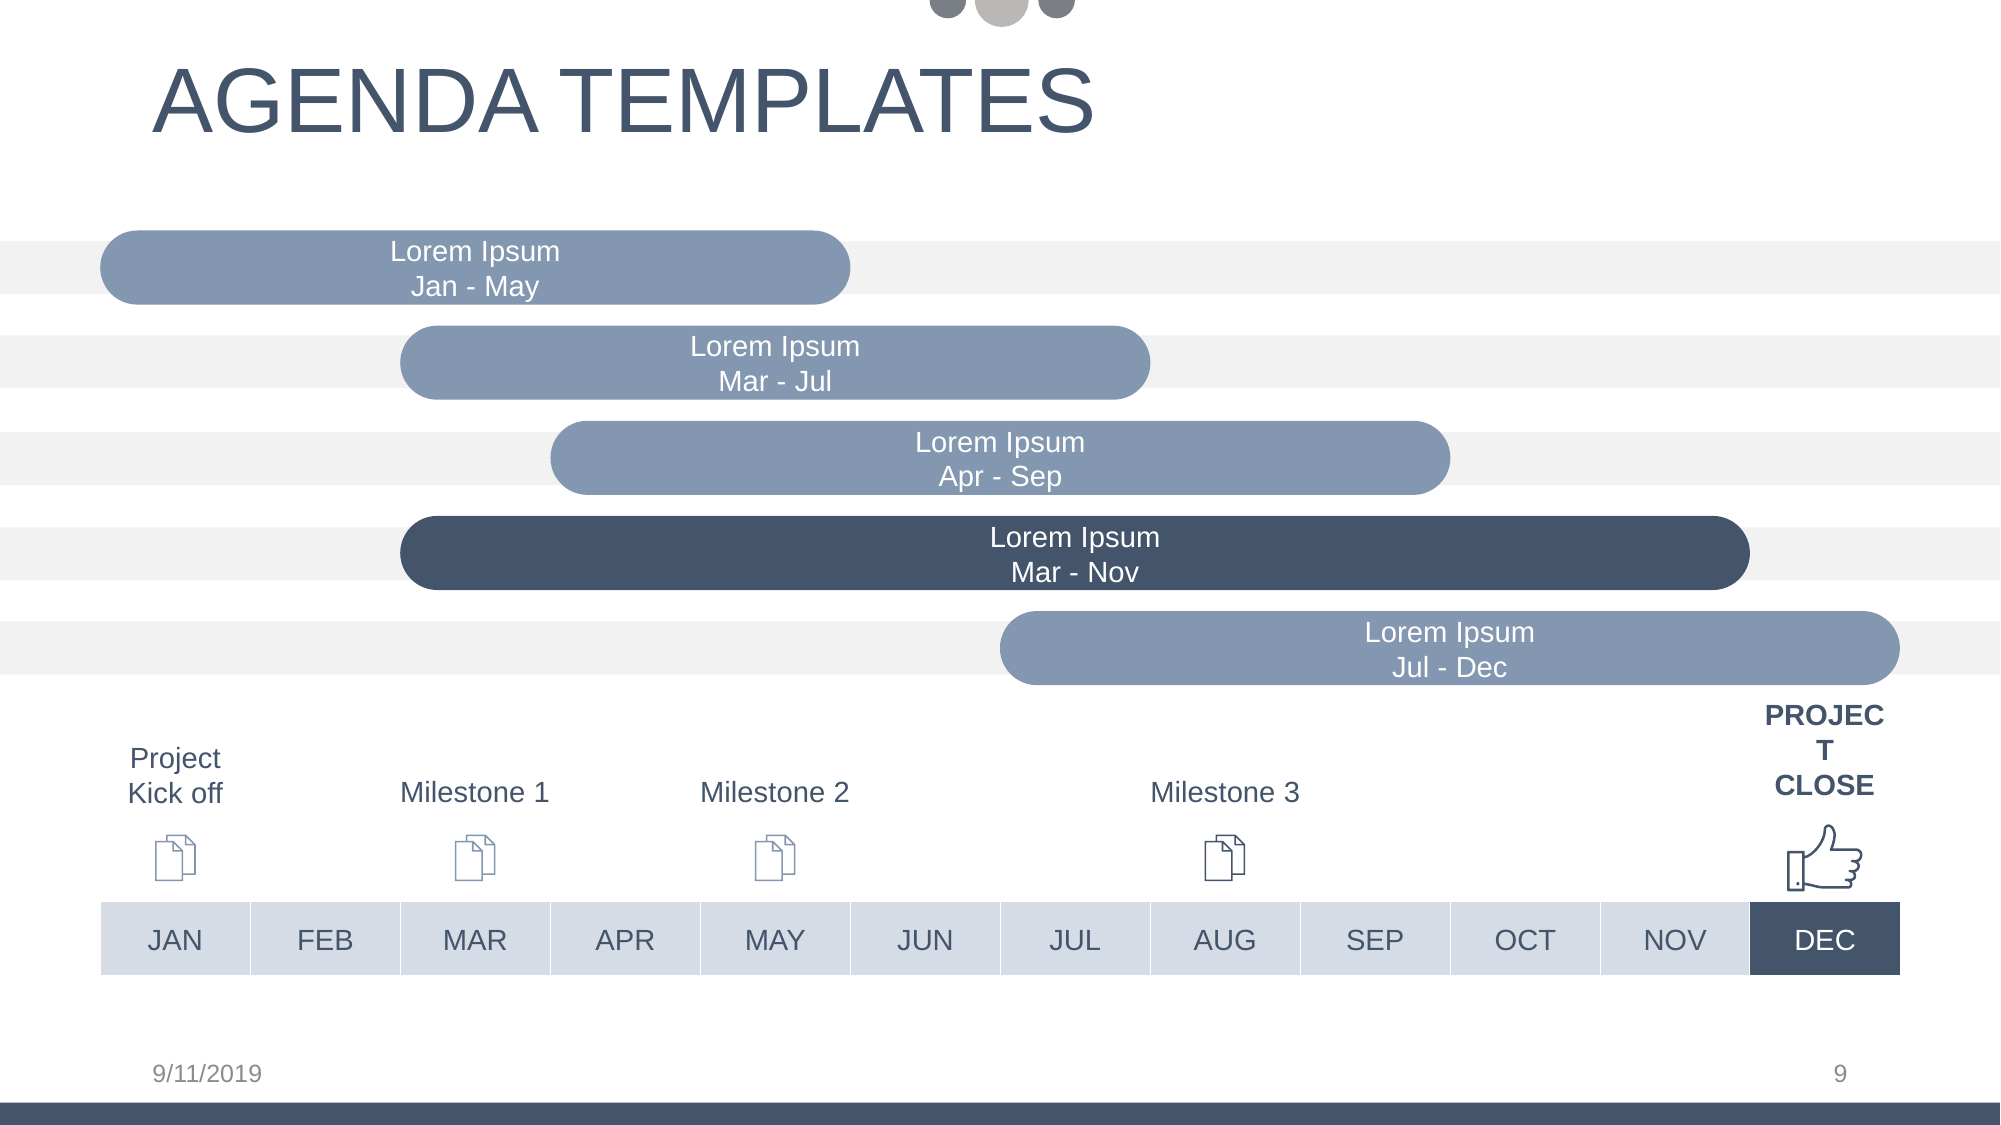

# AGENDA TEMPLATES

Lorem Ipsum
Jan - May

Lorem Ipsum
Mar - Jul

Lorem Ipsum
Apr - Sep

Lorem Ipsum
Mar - Nov

Lorem Ipsum
Jul - Dec

PROJECT CLOSE
Project Kick off
Milestone 1
Milestone 2
Milestone 3

JAN
FEB
MAR
APR
MAY
JUN
JUL
AUG
SEP
OCT
NOV
DEC
9/11/2019
9